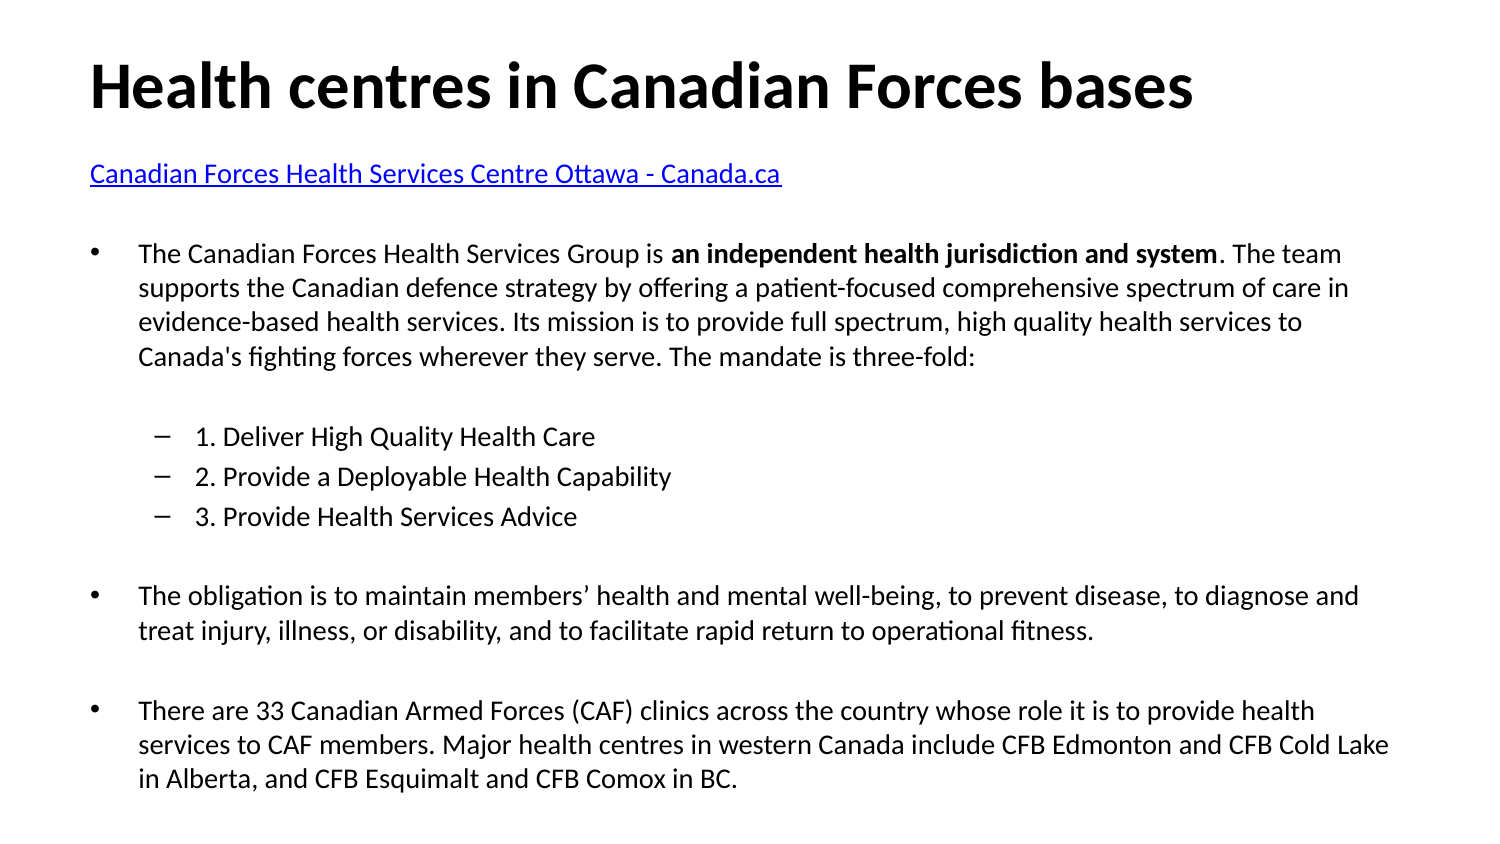

# Health centres in Canadian Forces bases
Canadian Forces Health Services Centre Ottawa - Canada.ca

The Canadian Forces Health Services Group is an independent health jurisdiction and system. The team supports the Canadian defence strategy by offering a patient-focused comprehensive spectrum of care in evidence-based health services. Its mission is to provide full spectrum, high quality health services to Canada's fighting forces wherever they serve. The mandate is three-fold:

1. Deliver High Quality Health Care
2. Provide a Deployable Health Capability
3. Provide Health Services Advice

The obligation is to maintain members’ health and mental well-being, to prevent disease, to diagnose and treat injury, illness, or disability, and to facilitate rapid return to operational fitness.

There are 33 Canadian Armed Forces (CAF) clinics across the country whose role it is to provide health services to CAF members. Major health centres in western Canada include CFB Edmonton and CFB Cold Lake in Alberta, and CFB Esquimalt and CFB Comox in BC.